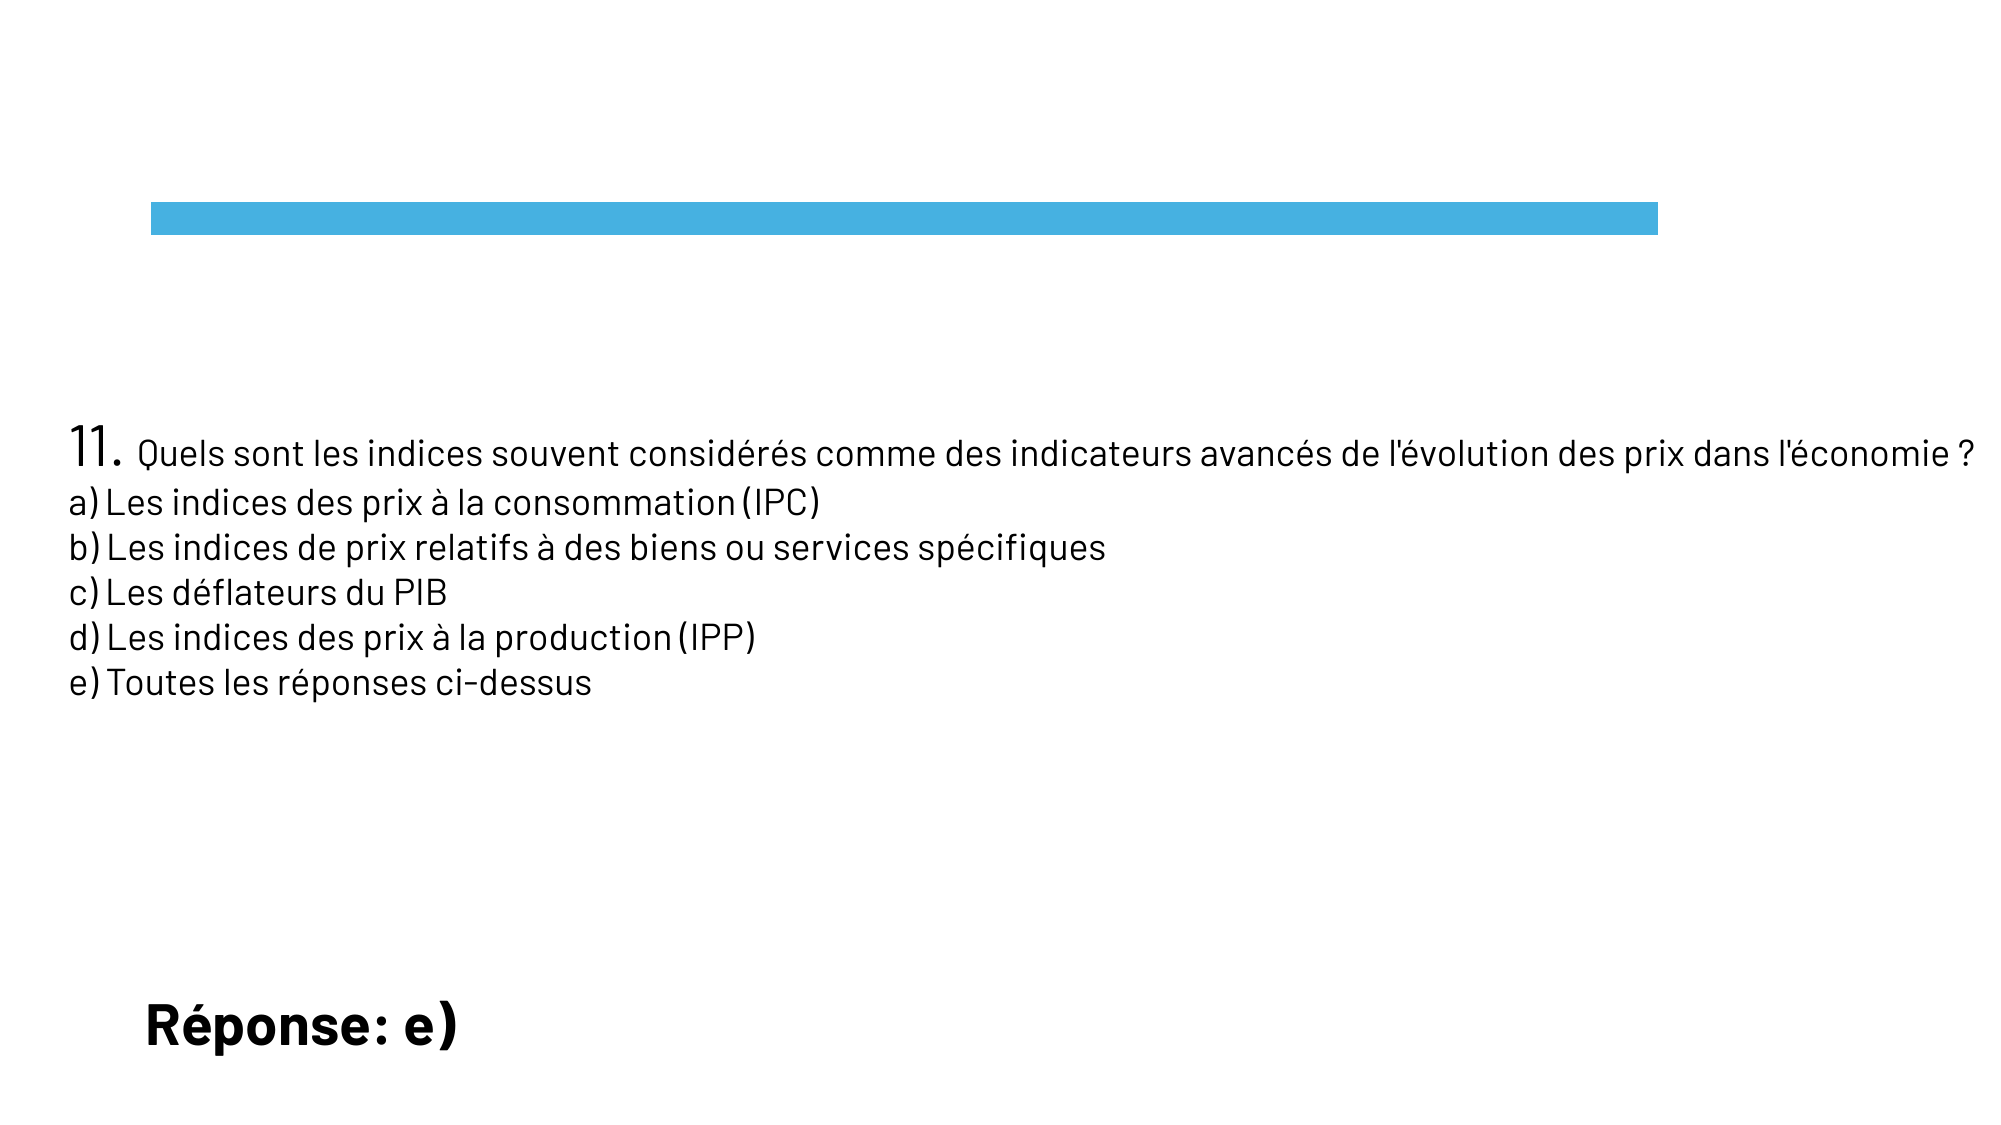

11. Quels sont les indices souvent considérés comme des indicateurs avancés de l'évolution des prix dans l'économie ?
a) Les indices des prix à la consommation (IPC)
b) Les indices de prix relatifs à des biens ou services spécifiques
c) Les déflateurs du PIB
d) Les indices des prix à la production (IPP)
e) Toutes les réponses ci-dessus
Réponse: e)